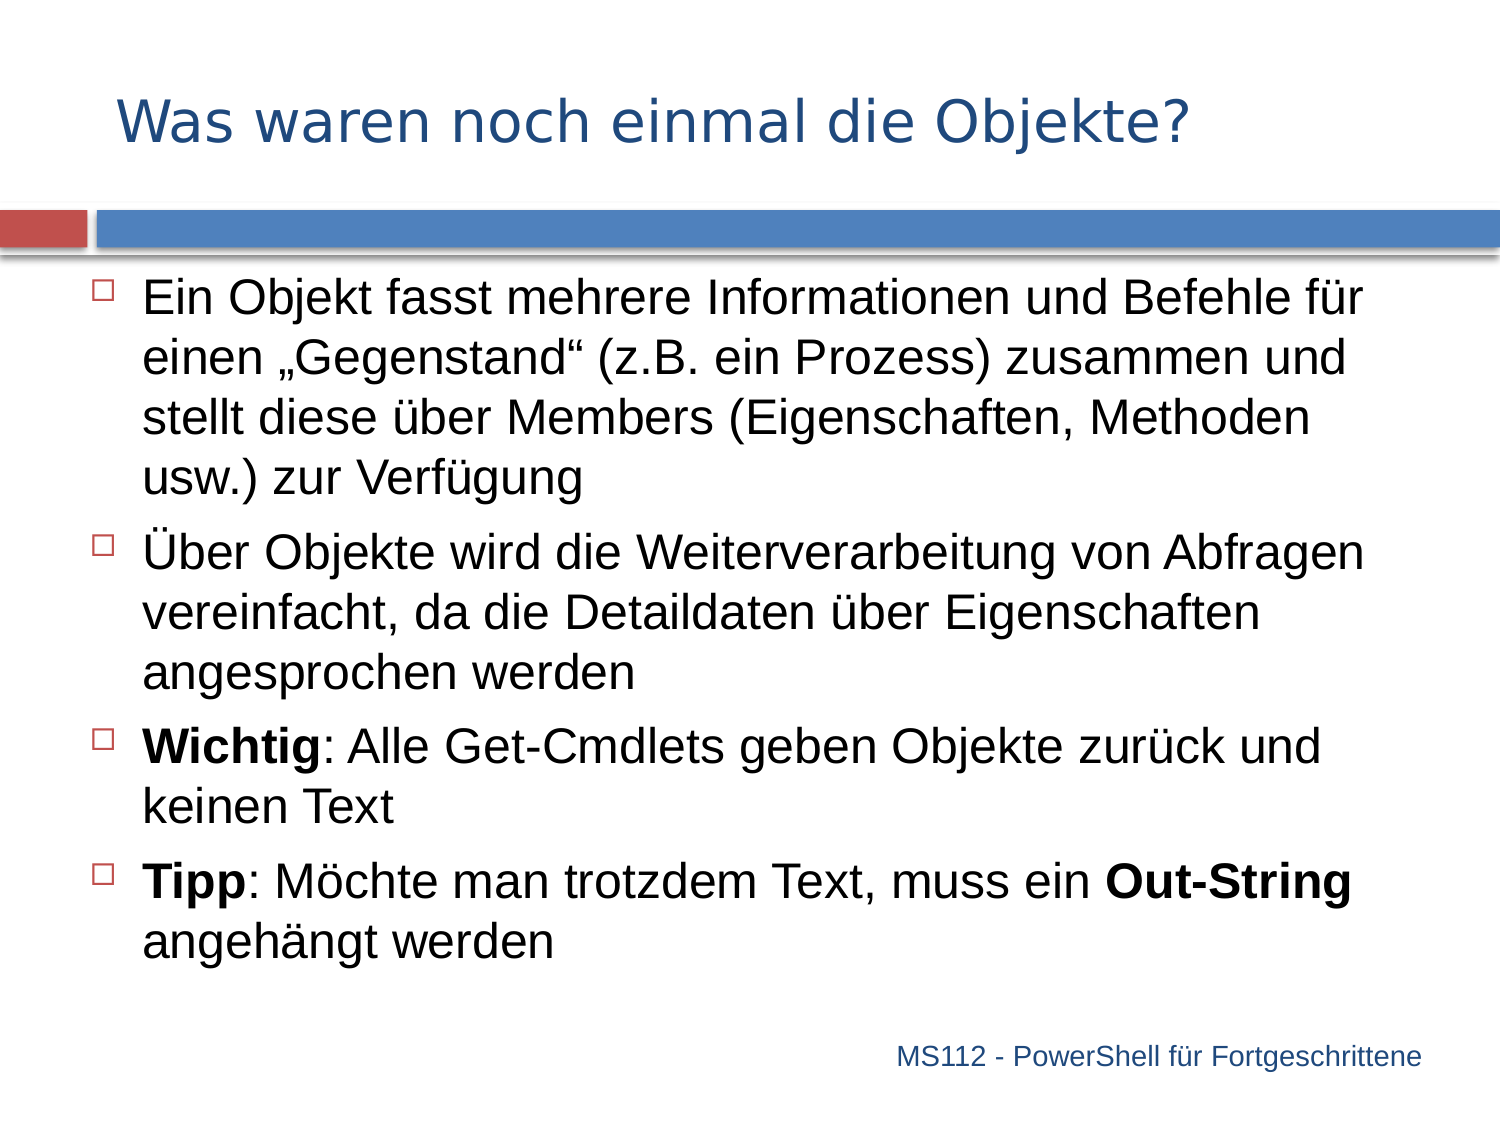

# Was waren noch einmal die Objekte?
Ein Objekt fasst mehrere Informationen und Befehle für einen „Gegenstand“ (z.B. ein Prozess) zusammen und stellt diese über Members (Eigenschaften, Methoden usw.) zur Verfügung
Über Objekte wird die Weiterverarbeitung von Abfragen vereinfacht, da die Detaildaten über Eigenschaften angesprochen werden
Wichtig: Alle Get-Cmdlets geben Objekte zurück und keinen Text
Tipp: Möchte man trotzdem Text, muss ein Out-String angehängt werden
MS112 - PowerShell für Fortgeschrittene